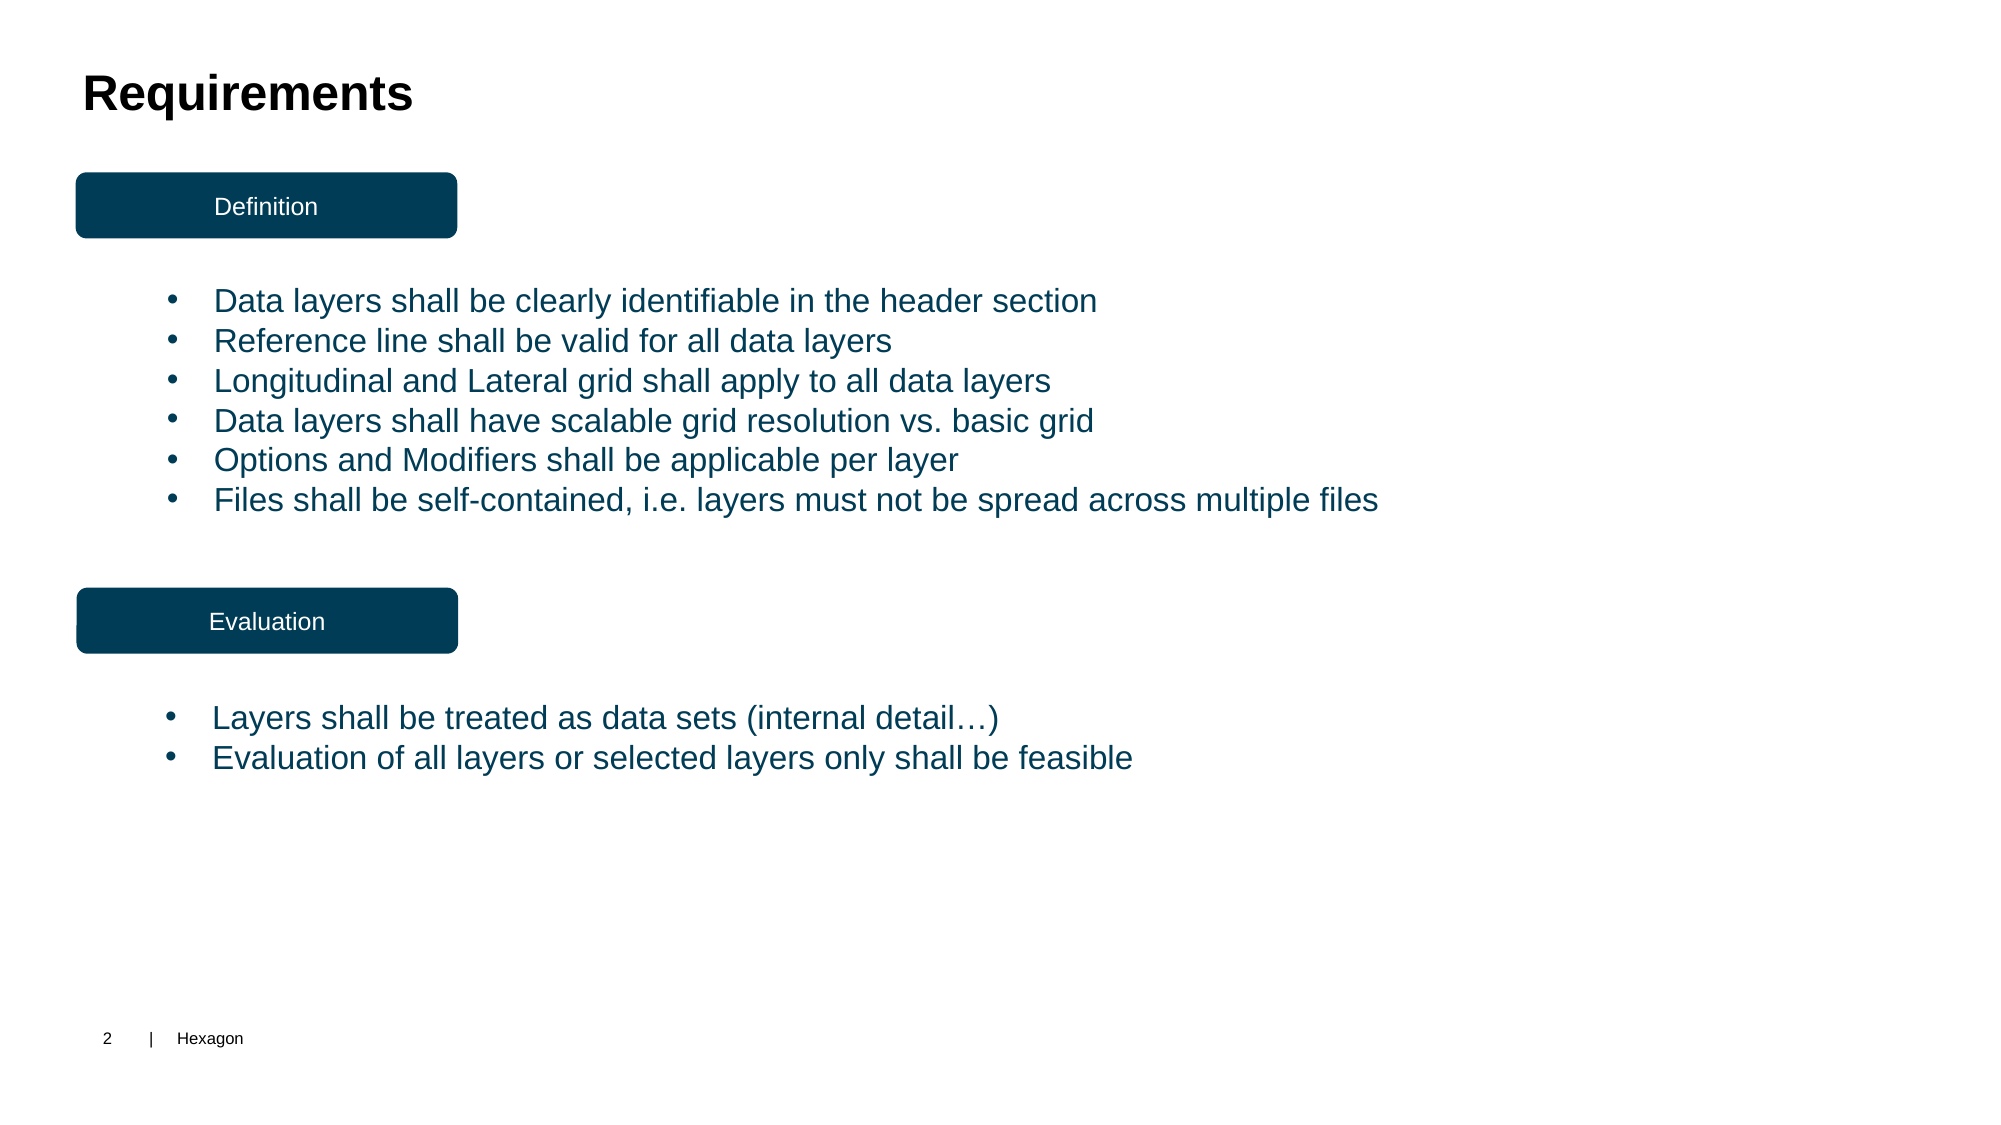

Requirements
Definition
Data layers shall be clearly identifiable in the header section
Reference line shall be valid for all data layers
Longitudinal and Lateral grid shall apply to all data layers
Data layers shall have scalable grid resolution vs. basic grid
Options and Modifiers shall be applicable per layer
Files shall be self-contained, i.e. layers must not be spread across multiple files
Evaluation
Layers shall be treated as data sets (internal detail…)
Evaluation of all layers or selected layers only shall be feasible